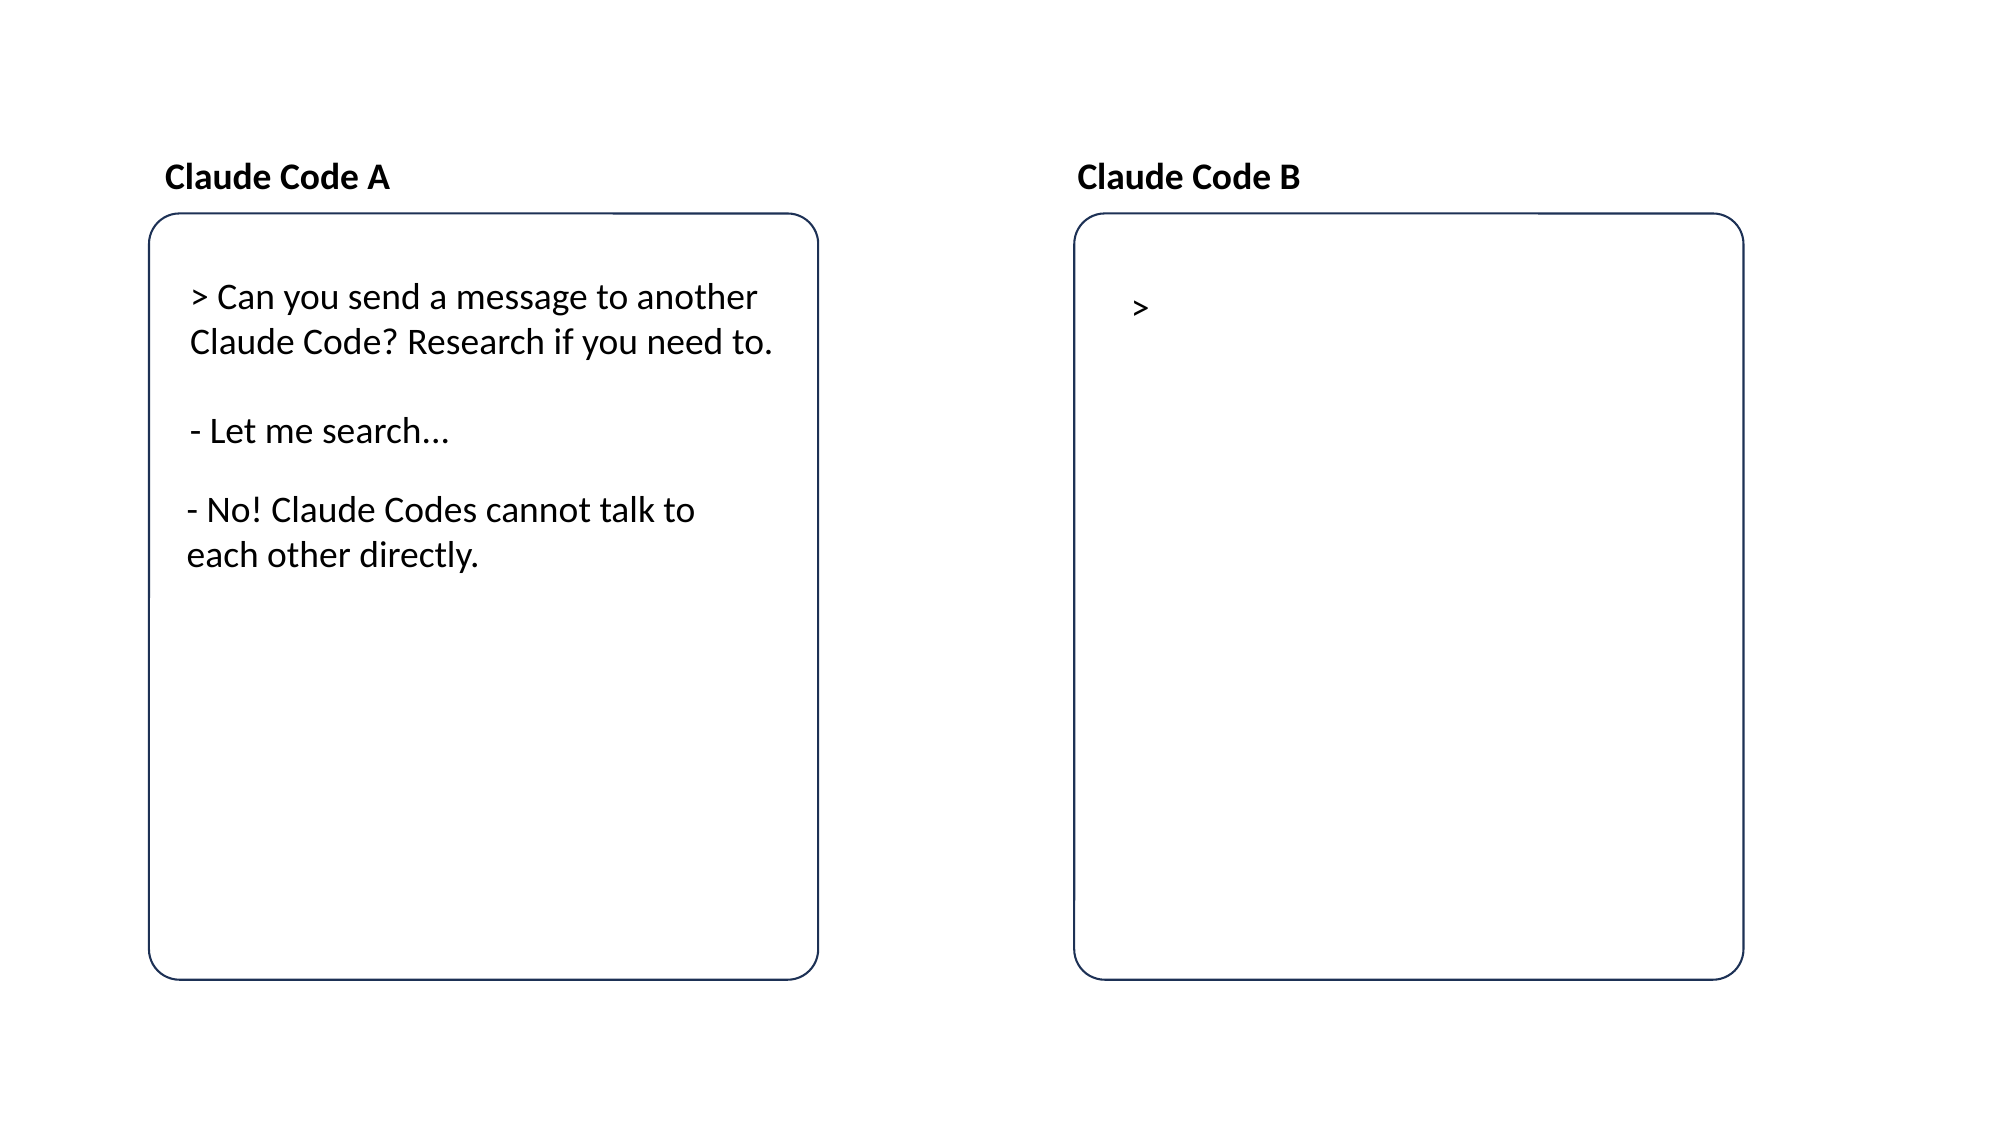

Claude Code A
Claude Code B

> Can you send a message to another
Claude Code? Research if you need to.
>
- Let me search...
- No! Claude Codes cannot talk to each other directly.